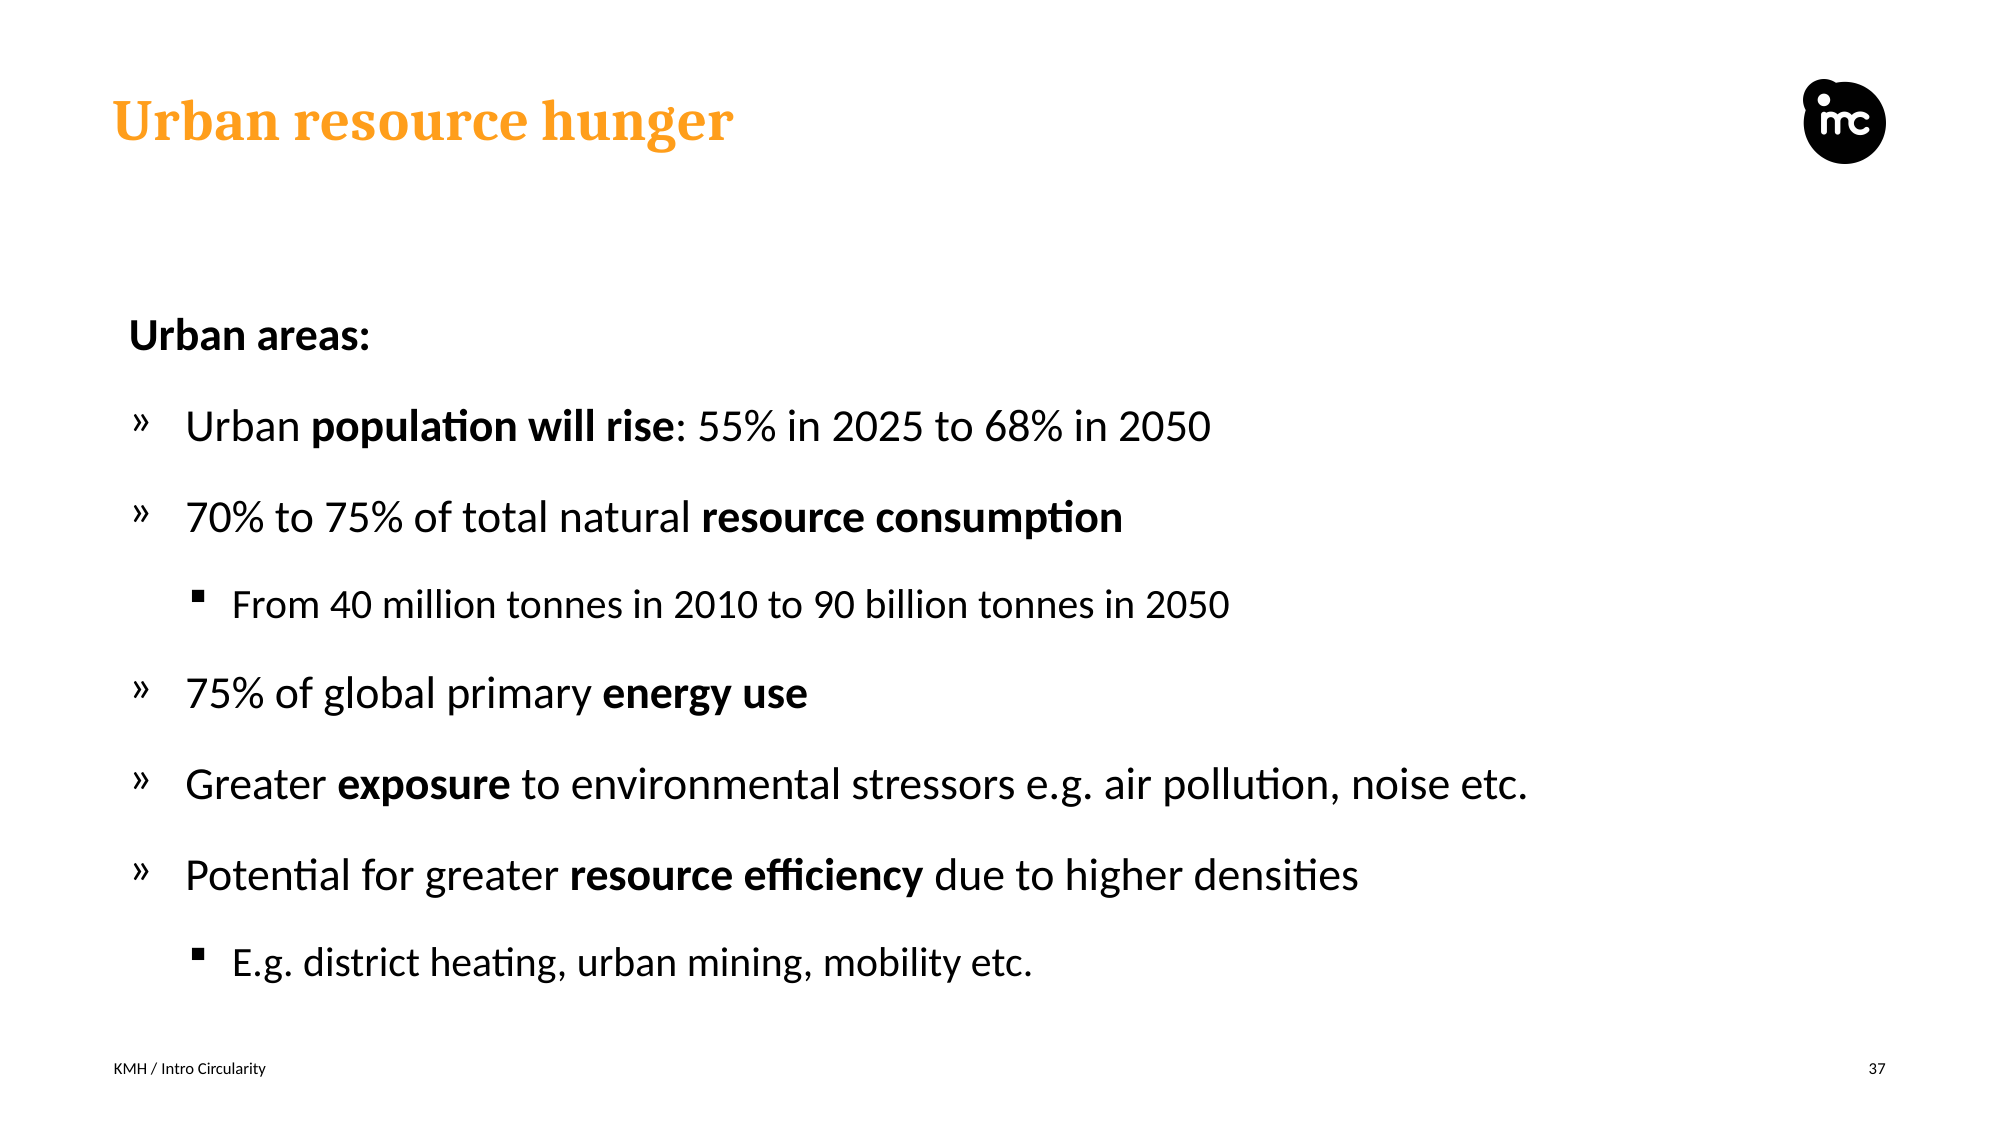

# Urban resource hunger
Urban areas:
Urban population will rise: 55% in 2025 to 68% in 2050
70% to 75% of total natural resource consumption
From 40 million tonnes in 2010 to 90 billion tonnes in 2050
75% of global primary energy use
Greater exposure to environmental stressors e.g. air pollution, noise etc.
Potential for greater resource efficiency due to higher densities
E.g. district heating, urban mining, mobility etc.
KMH / Intro Circularity

37